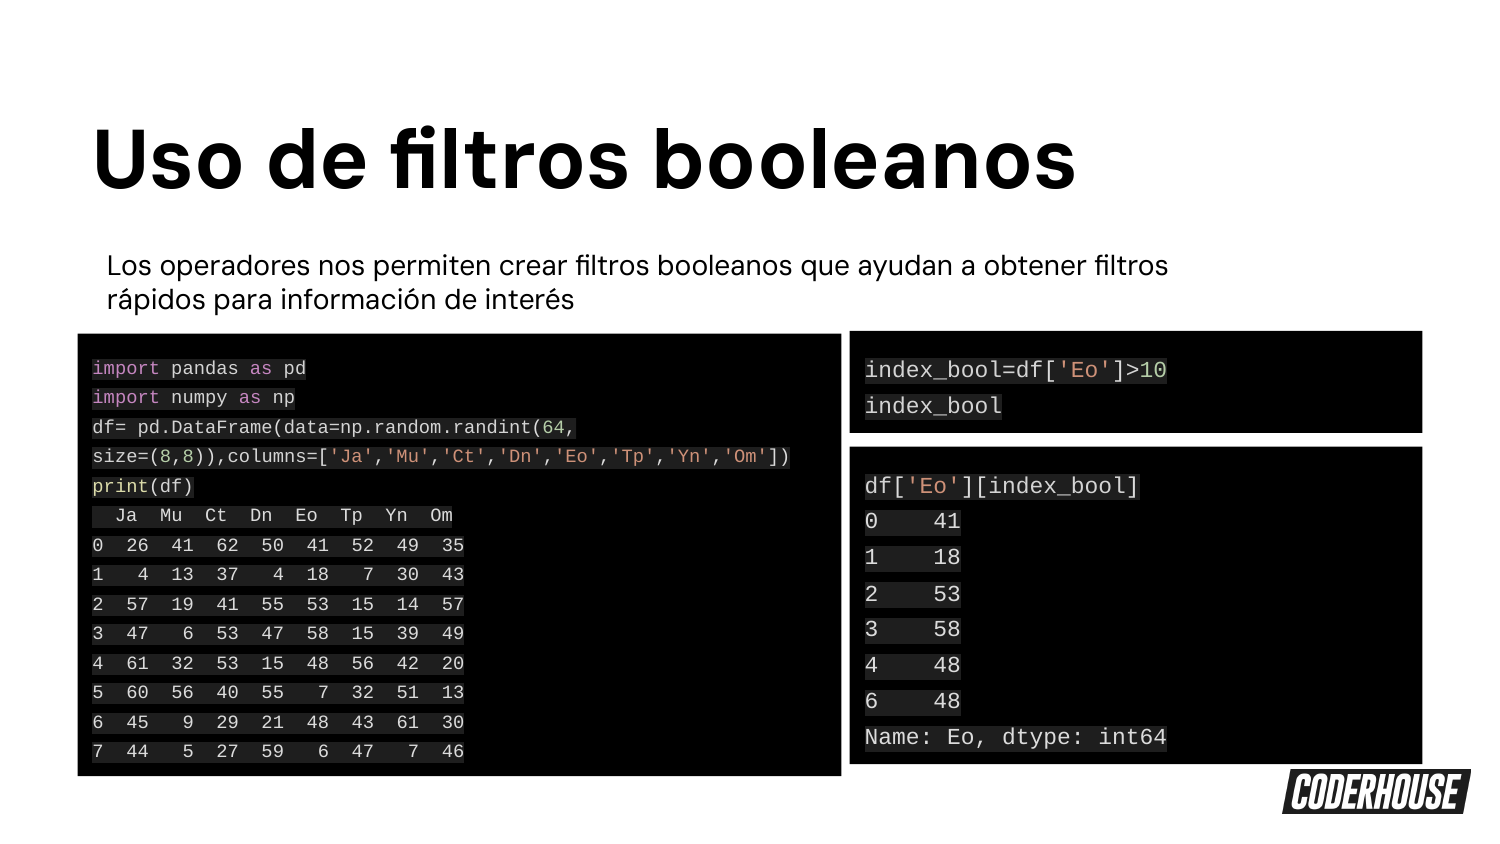

Uso de filtros booleanos

Los operadores nos permiten crear filtros booleanos que ayudan a obtener filtros rápidos para información de interés

import pandas as pd
import numpy as np
df= pd.DataFrame(data=np.random.randint(64, size=(8,8)),columns=['Ja','Mu','Ct','Dn','Eo','Tp','Yn','Om'])
print(df)
  Ja  Mu  Ct  Dn  Eo  Tp  Yn  Om
0  26  41  62  50  41  52  49  35
1   4  13  37   4  18   7  30  43
2  57  19  41  55  53  15  14  57
3  47   6  53  47  58  15  39  49
4  61  32  53  15  48  56  42  20
5  60  56  40  55   7  32  51  13
6  45   9  29  21  48  43  61  30
7  44   5  27  59   6  47   7  46
index_bool=df['Eo']>10
index_bool
df['Eo'][index_bool]
0    41
1    18
2    53
3    58
4    48
6    48
Name: Eo, dtype: int64